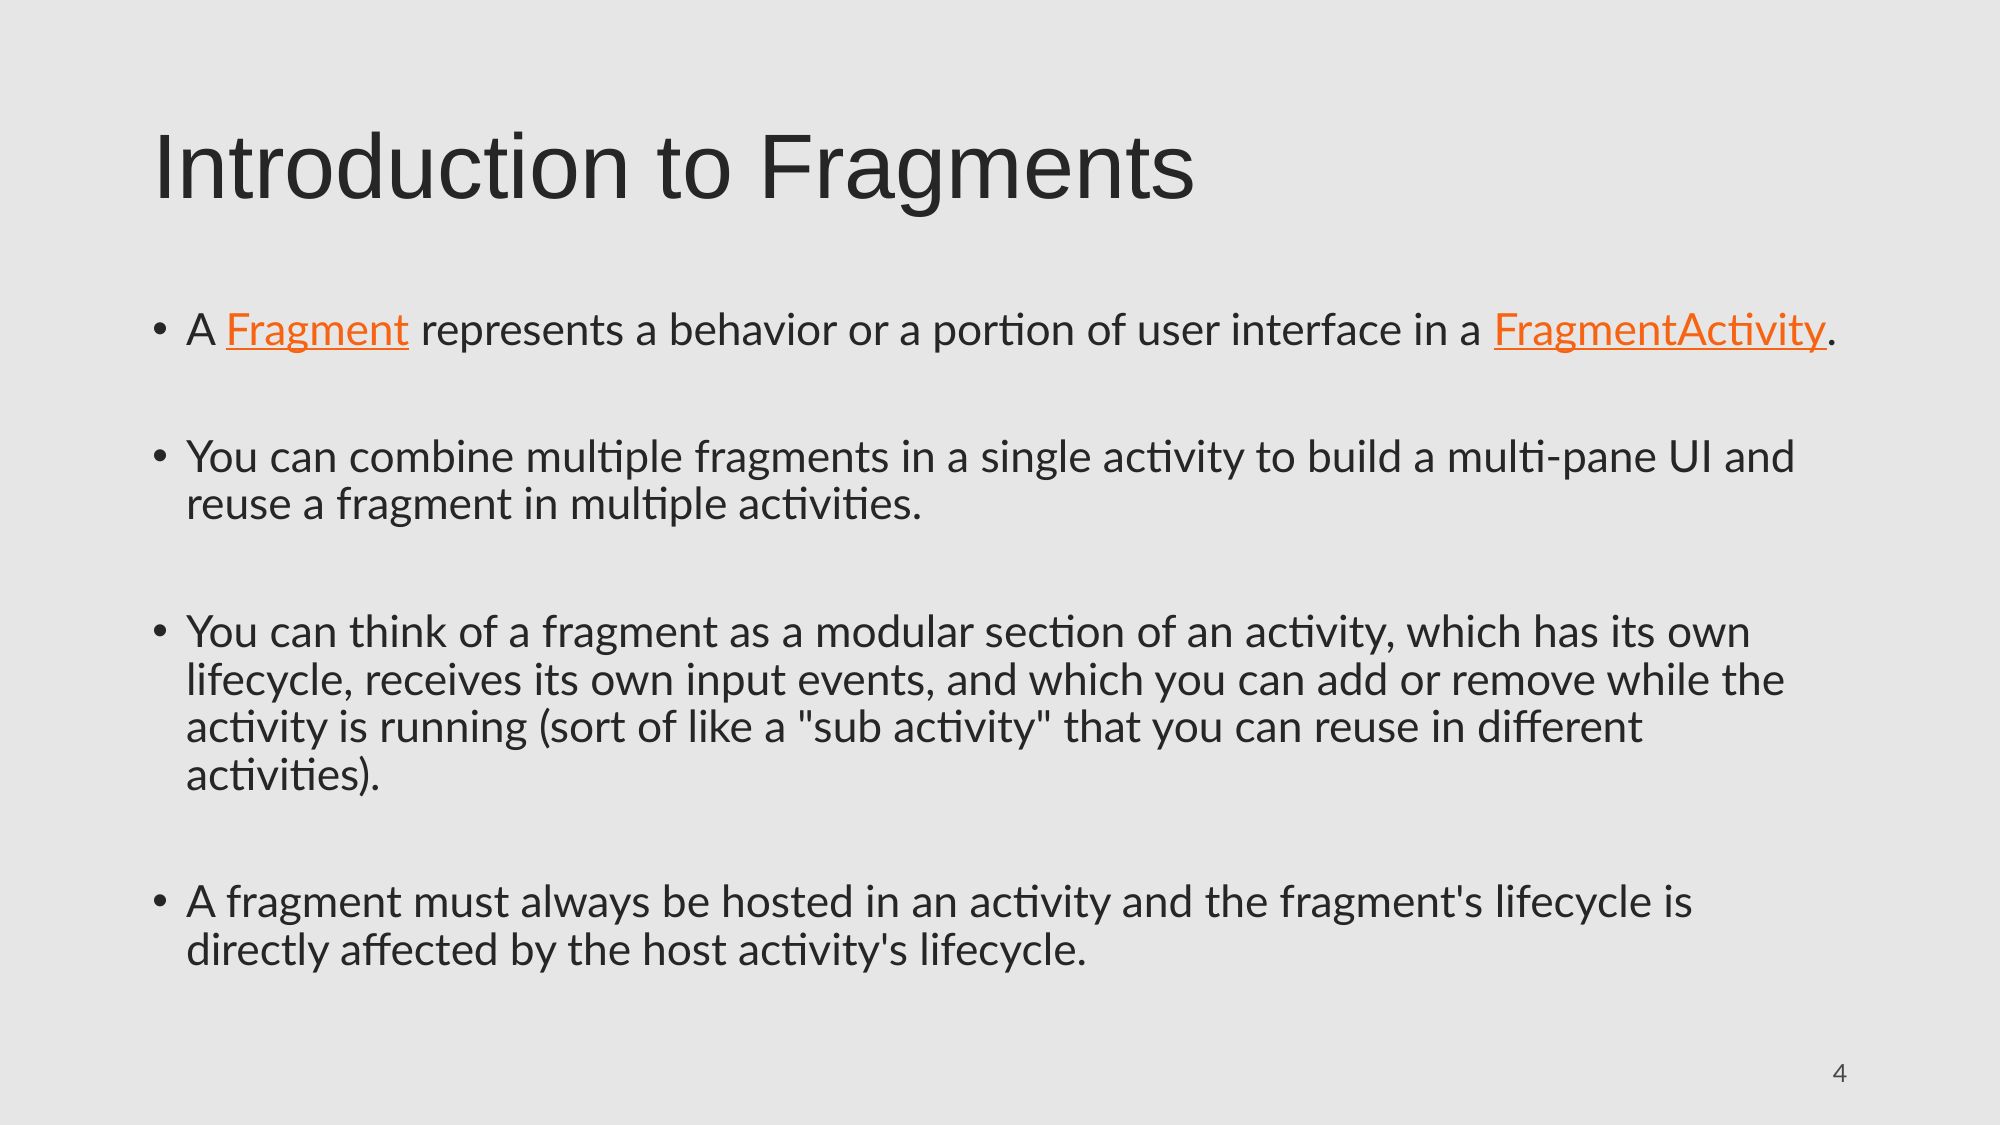

# Introduction to Fragments
A Fragment represents a behavior or a portion of user interface in a FragmentActivity.

You can combine multiple fragments in a single activity to build a multi-pane UI and reuse a fragment in multiple activities.

You can think of a fragment as a modular section of an activity, which has its own lifecycle, receives its own input events, and which you can add or remove while the activity is running (sort of like a "sub activity" that you can reuse in different activities).

A fragment must always be hosted in an activity and the fragment's lifecycle is directly affected by the host activity's lifecycle.

4